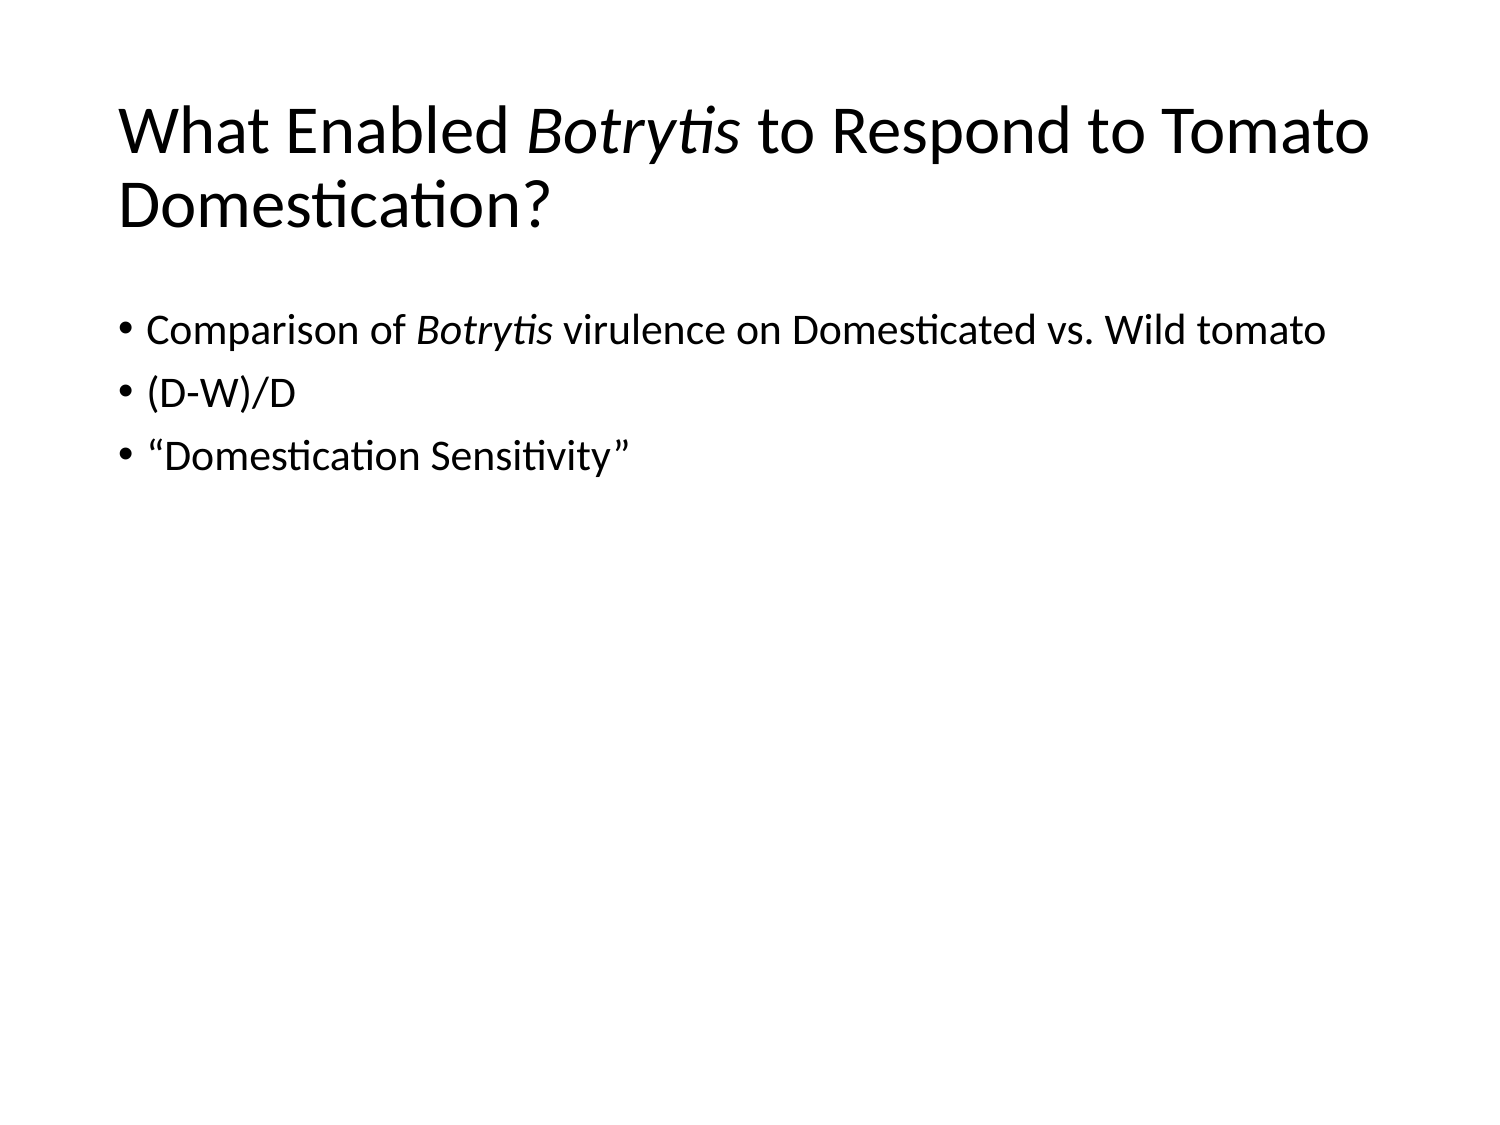

# What Enabled Botrytis to Respond to Tomato Domestication?
Comparison of Botrytis virulence on Domesticated vs. Wild tomato
(D-W)/D
“Domestication Sensitivity”